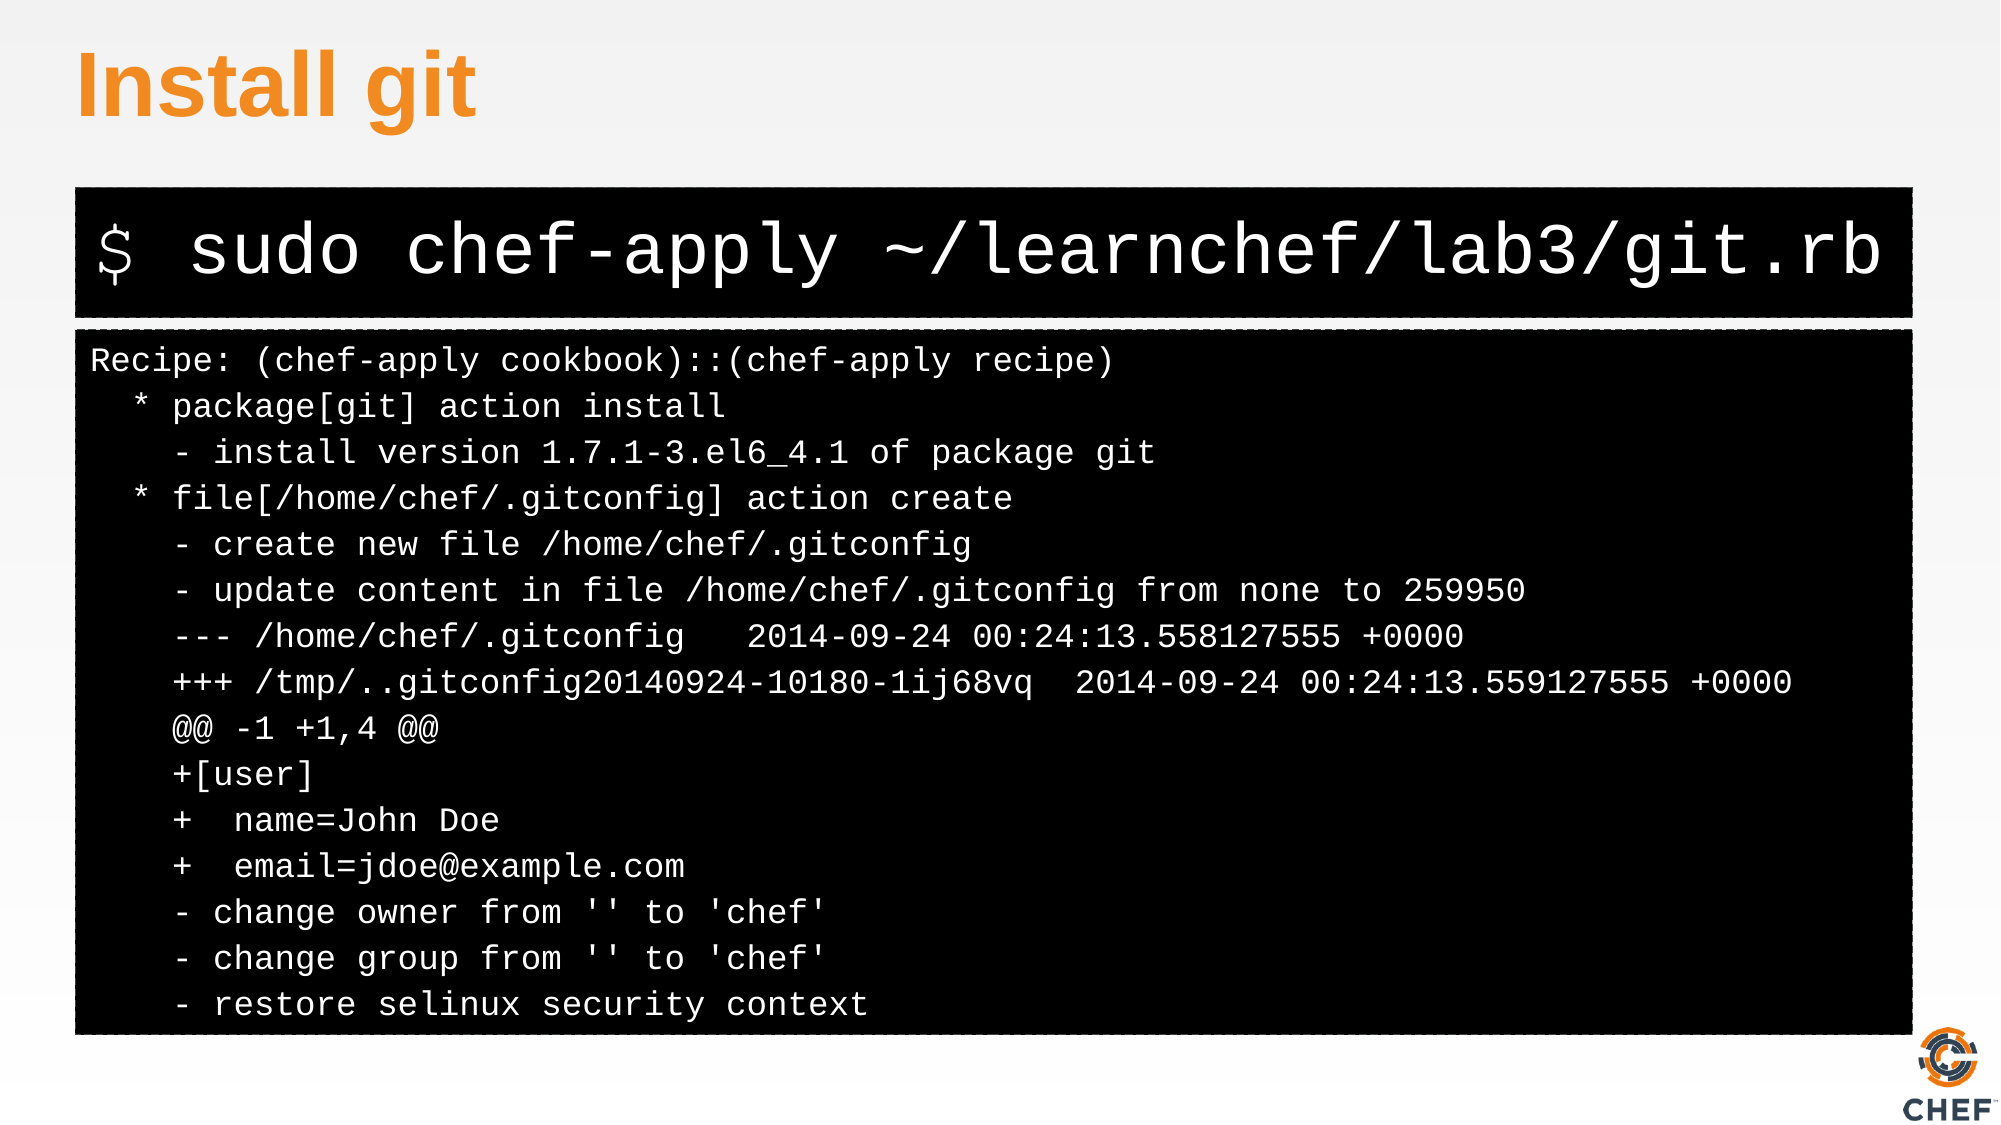

# Install git
sudo chef-apply ~/learnchef/lab3/git.rb
Recipe: (chef-apply cookbook)::(chef-apply recipe)
  * package[git] action install
    - install version 1.7.1-3.el6_4.1 of package git
  * file[/home/chef/.gitconfig] action create
    - create new file /home/chef/.gitconfig
    - update content in file /home/chef/.gitconfig from none to 259950
    --- /home/chef/.gitconfig   2014-09-24 00:24:13.558127555 +0000
    +++ /tmp/..gitconfig20140924-10180-1ij68vq  2014-09-24 00:24:13.559127555 +0000
    @@ -1 +1,4 @@
    +[user]
    +  name=John Doe
    +  email=jdoe@example.com
    - change owner from '' to 'chef'
    - change group from '' to 'chef'
    - restore selinux security context